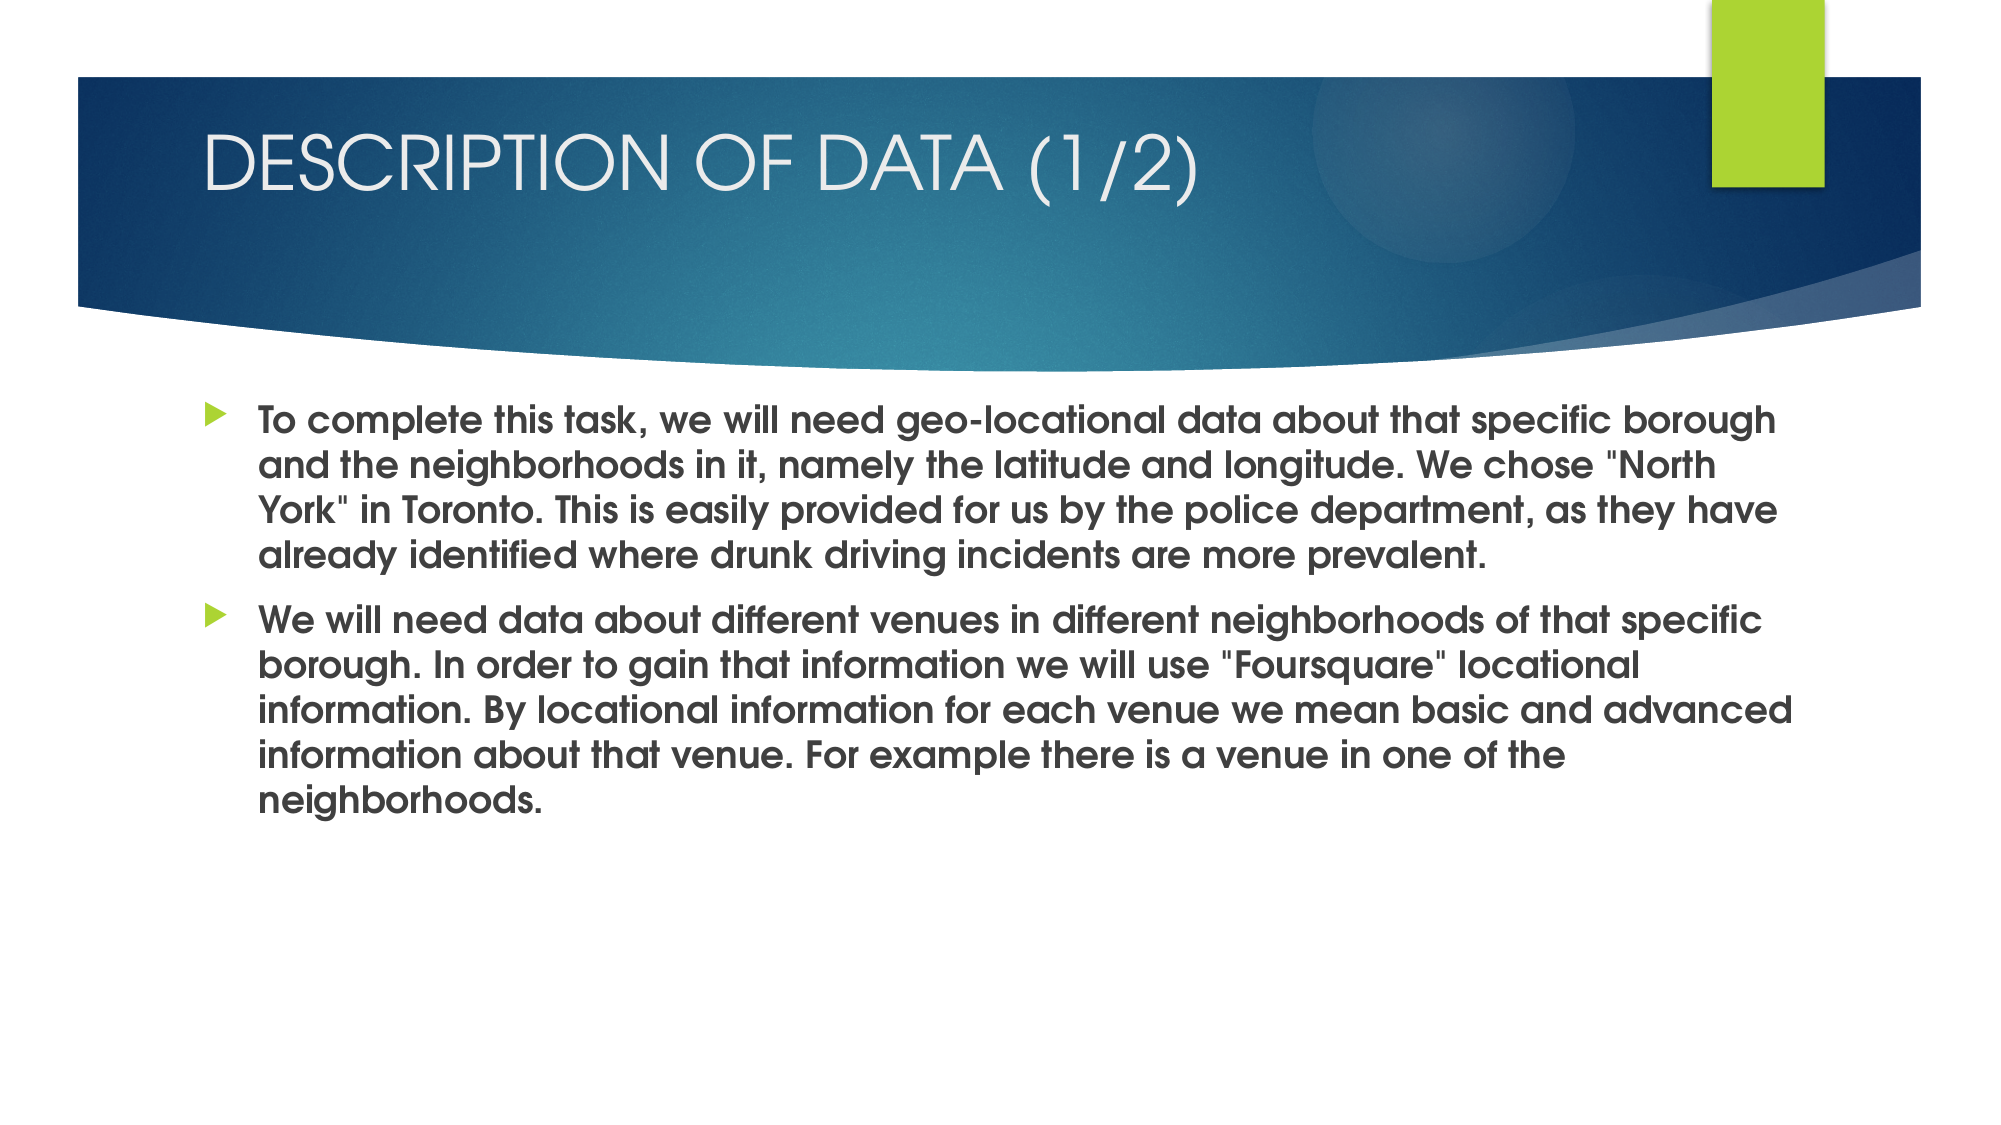

# DESCRIPTION OF DATA (1/2)
To complete this task, we will need geo-locational data about that specific borough and the neighborhoods in it, namely the latitude and longitude. We chose "North York" in Toronto. This is easily provided for us by the police department, as they have already identified where drunk driving incidents are more prevalent.
We will need data about different venues in different neighborhoods of that specific borough. In order to gain that information we will use "Foursquare" locational information. By locational information for each venue we mean basic and advanced information about that venue. For example there is a venue in one of the neighborhoods.